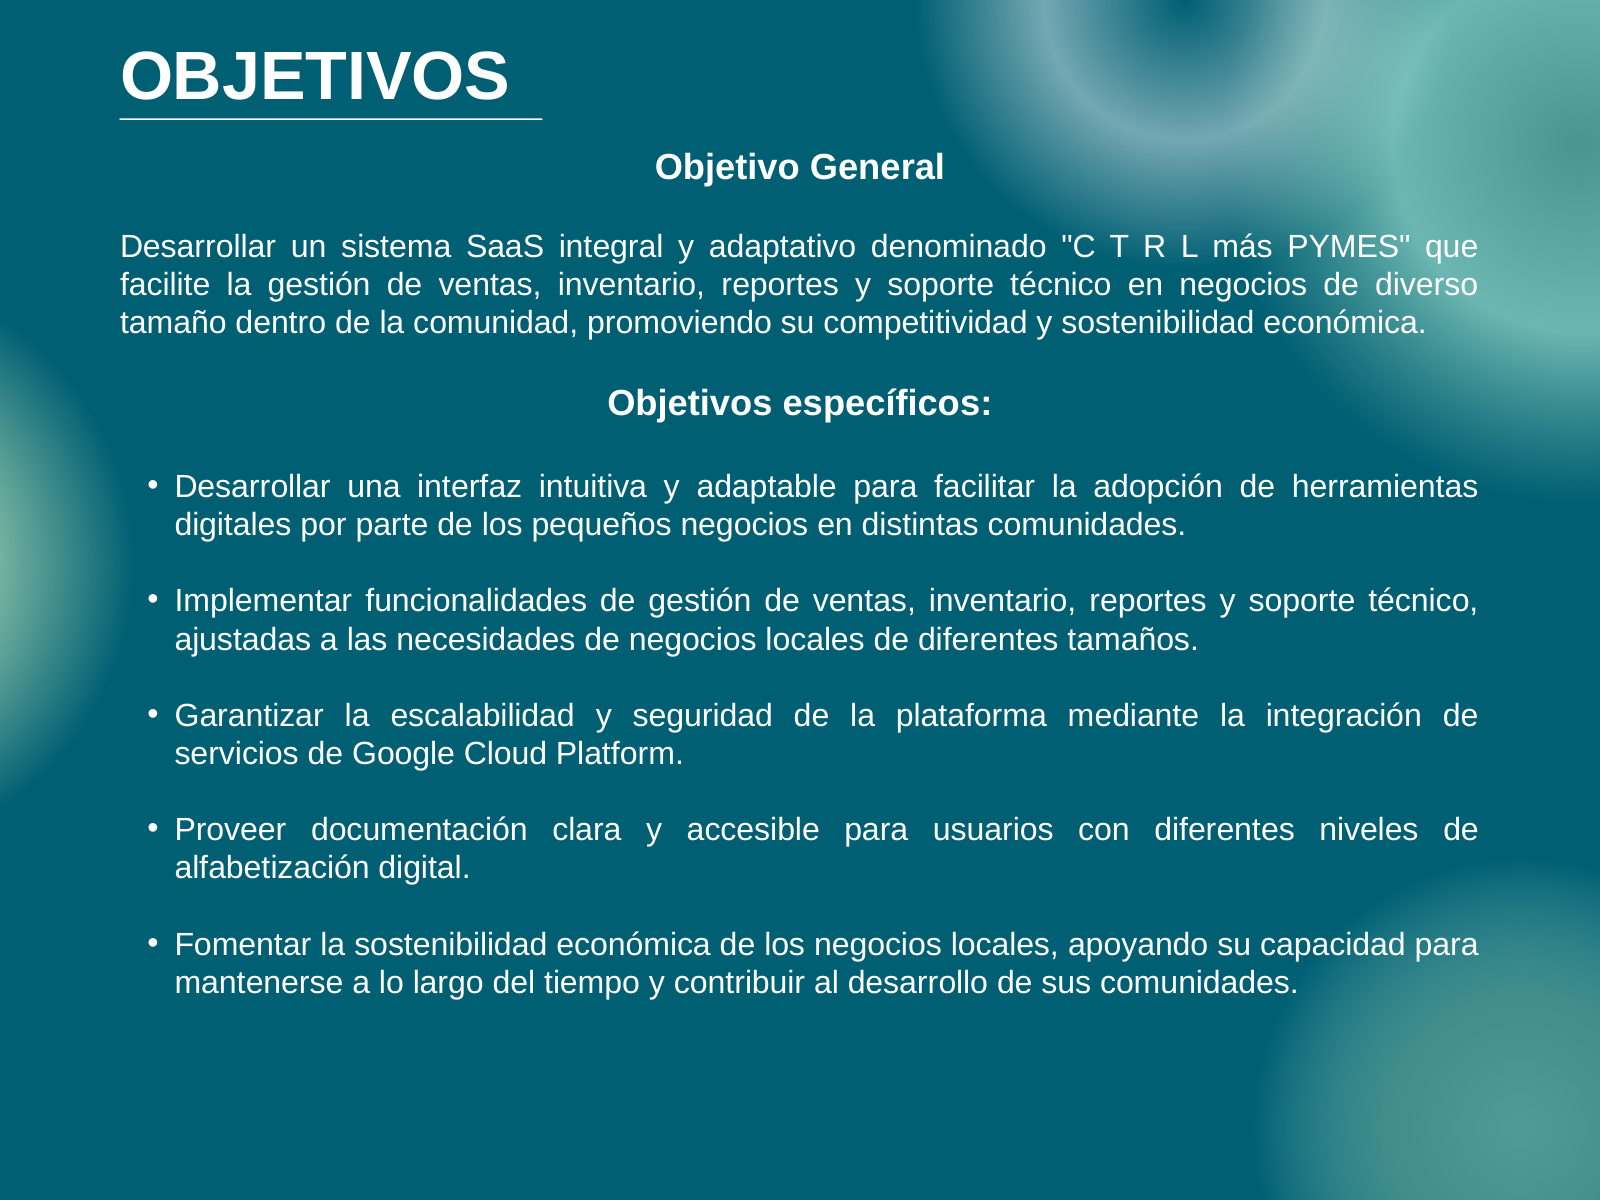

OBJETIVOS

Objetivo General

Desarrollar un sistema SaaS integral y adaptativo denominado "C T R L más PYMES" que facilite la gestión de ventas, inventario, reportes y soporte técnico en negocios de diverso tamaño dentro de la comunidad, promoviendo su competitividad y sostenibilidad económica.

Objetivos específicos:

Desarrollar una interfaz intuitiva y adaptable para facilitar la adopción de herramientas digitales por parte de los pequeños negocios en distintas comunidades.

Implementar funcionalidades de gestión de ventas, inventario, reportes y soporte técnico, ajustadas a las necesidades de negocios locales de diferentes tamaños.

Garantizar la escalabilidad y seguridad de la plataforma mediante la integración de servicios de Google Cloud Platform.

Proveer documentación clara y accesible para usuarios con diferentes niveles de alfabetización digital.

Fomentar la sostenibilidad económica de los negocios locales, apoyando su capacidad para mantenerse a lo largo del tiempo y contribuir al desarrollo de sus comunidades.